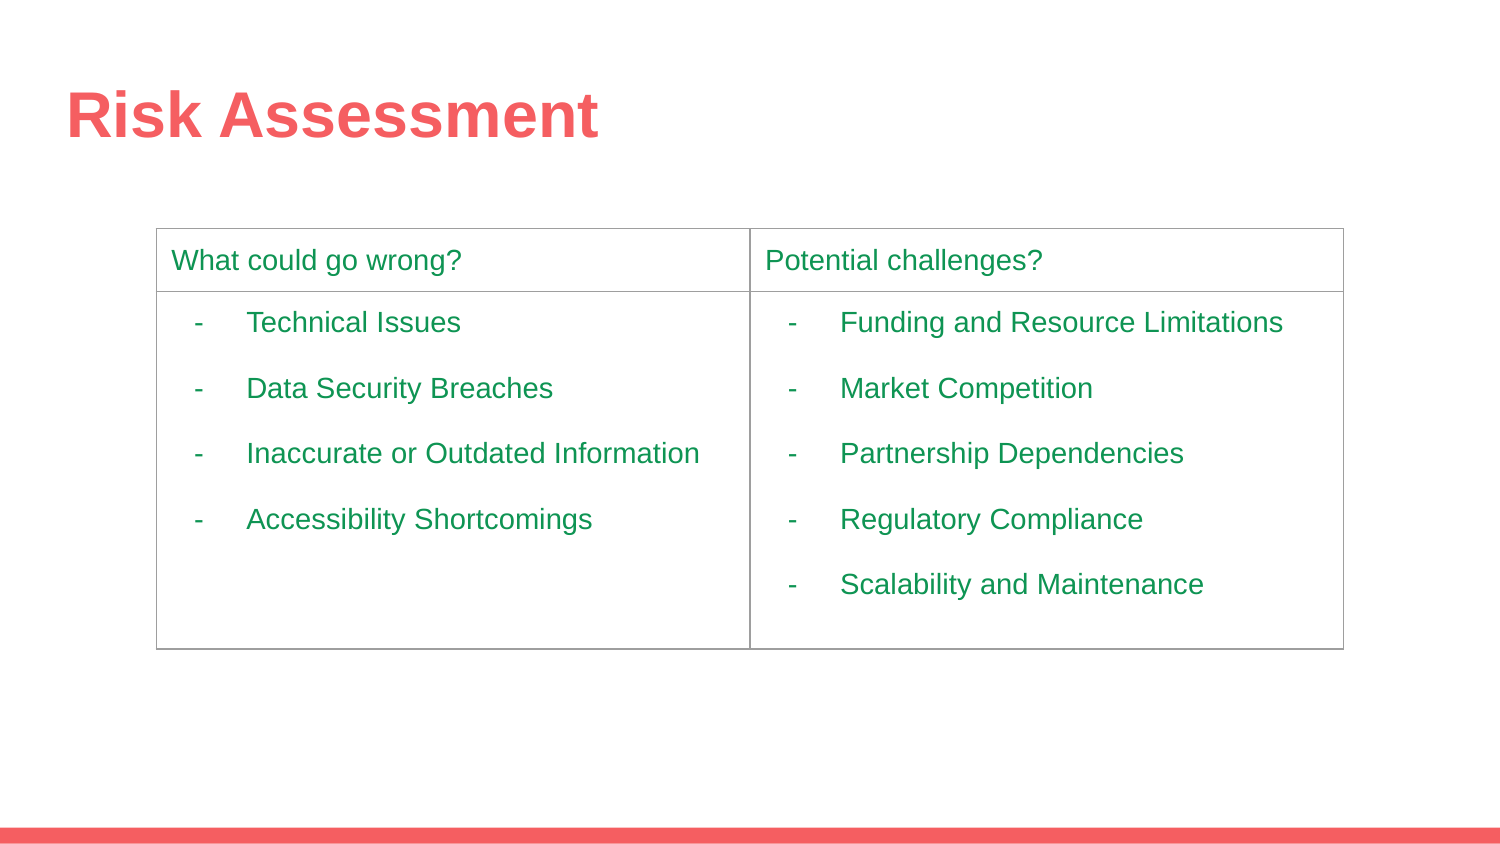

# Risk Assessment
| What could go wrong? | Potential challenges? |
| --- | --- |
| Technical Issues Data Security Breaches Inaccurate or Outdated Information Accessibility Shortcomings | Funding and Resource Limitations Market Competition Partnership Dependencies Regulatory Compliance Scalability and Maintenance |